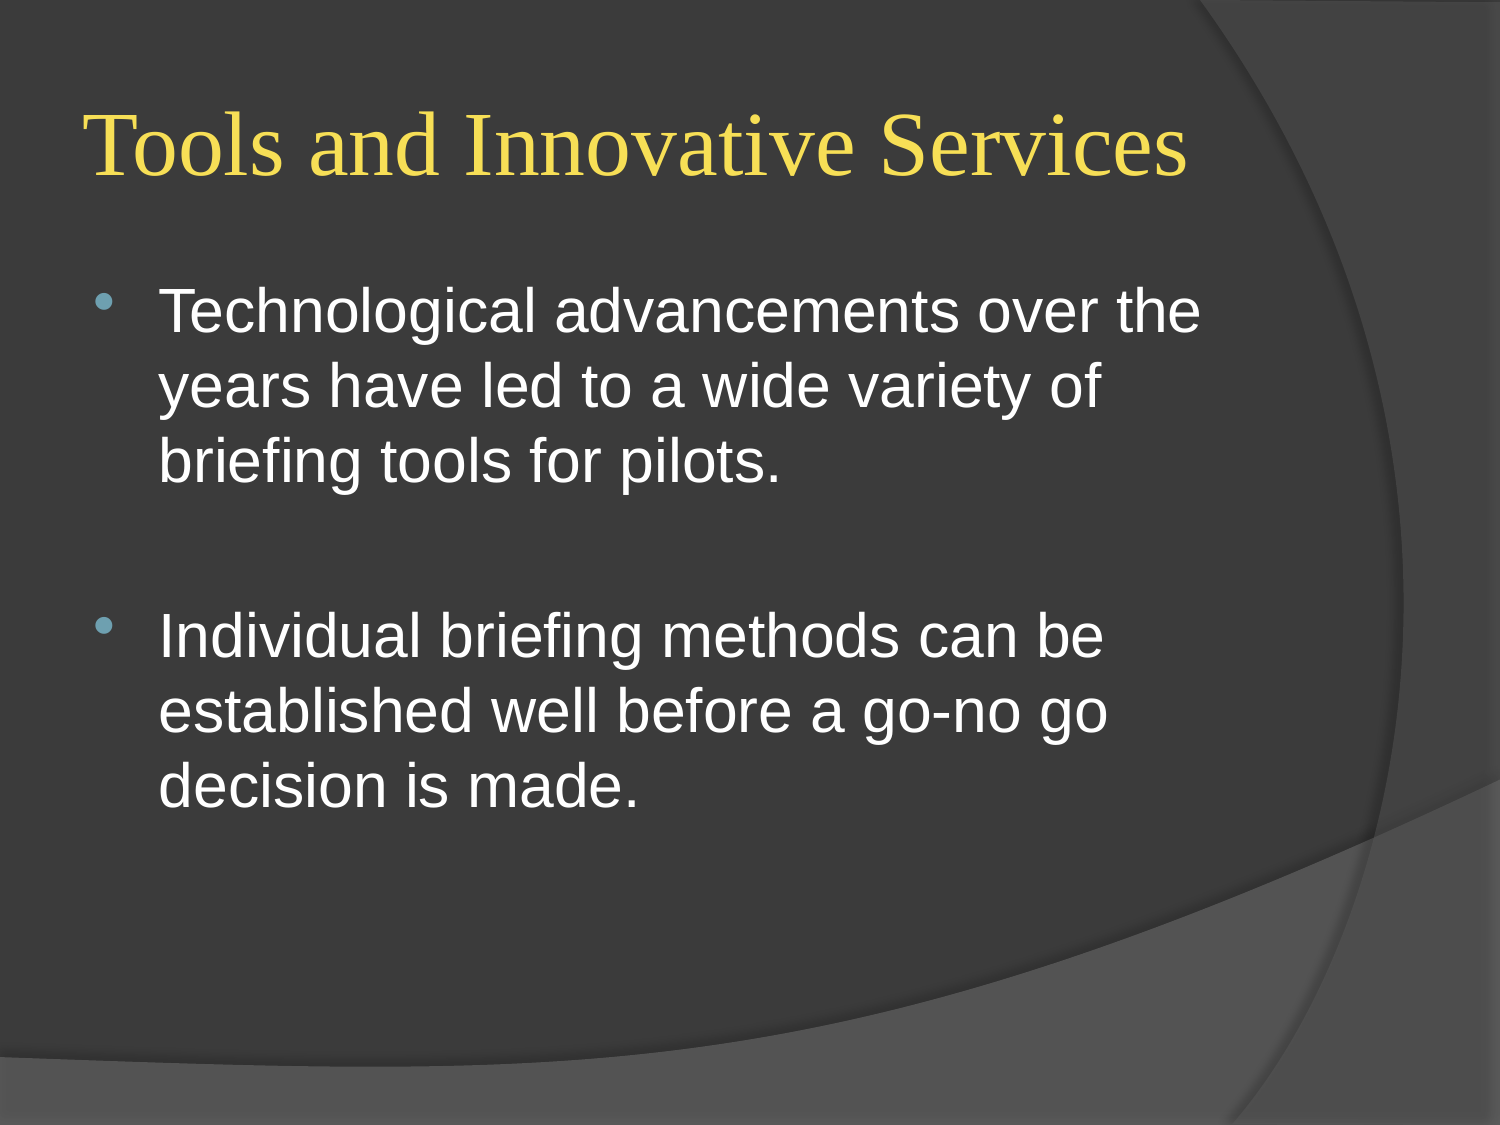

# Tools and Innovative Services
Technological advancements over the years have led to a wide variety of briefing tools for pilots.

Individual briefing methods can be established well before a go-no go decision is made.